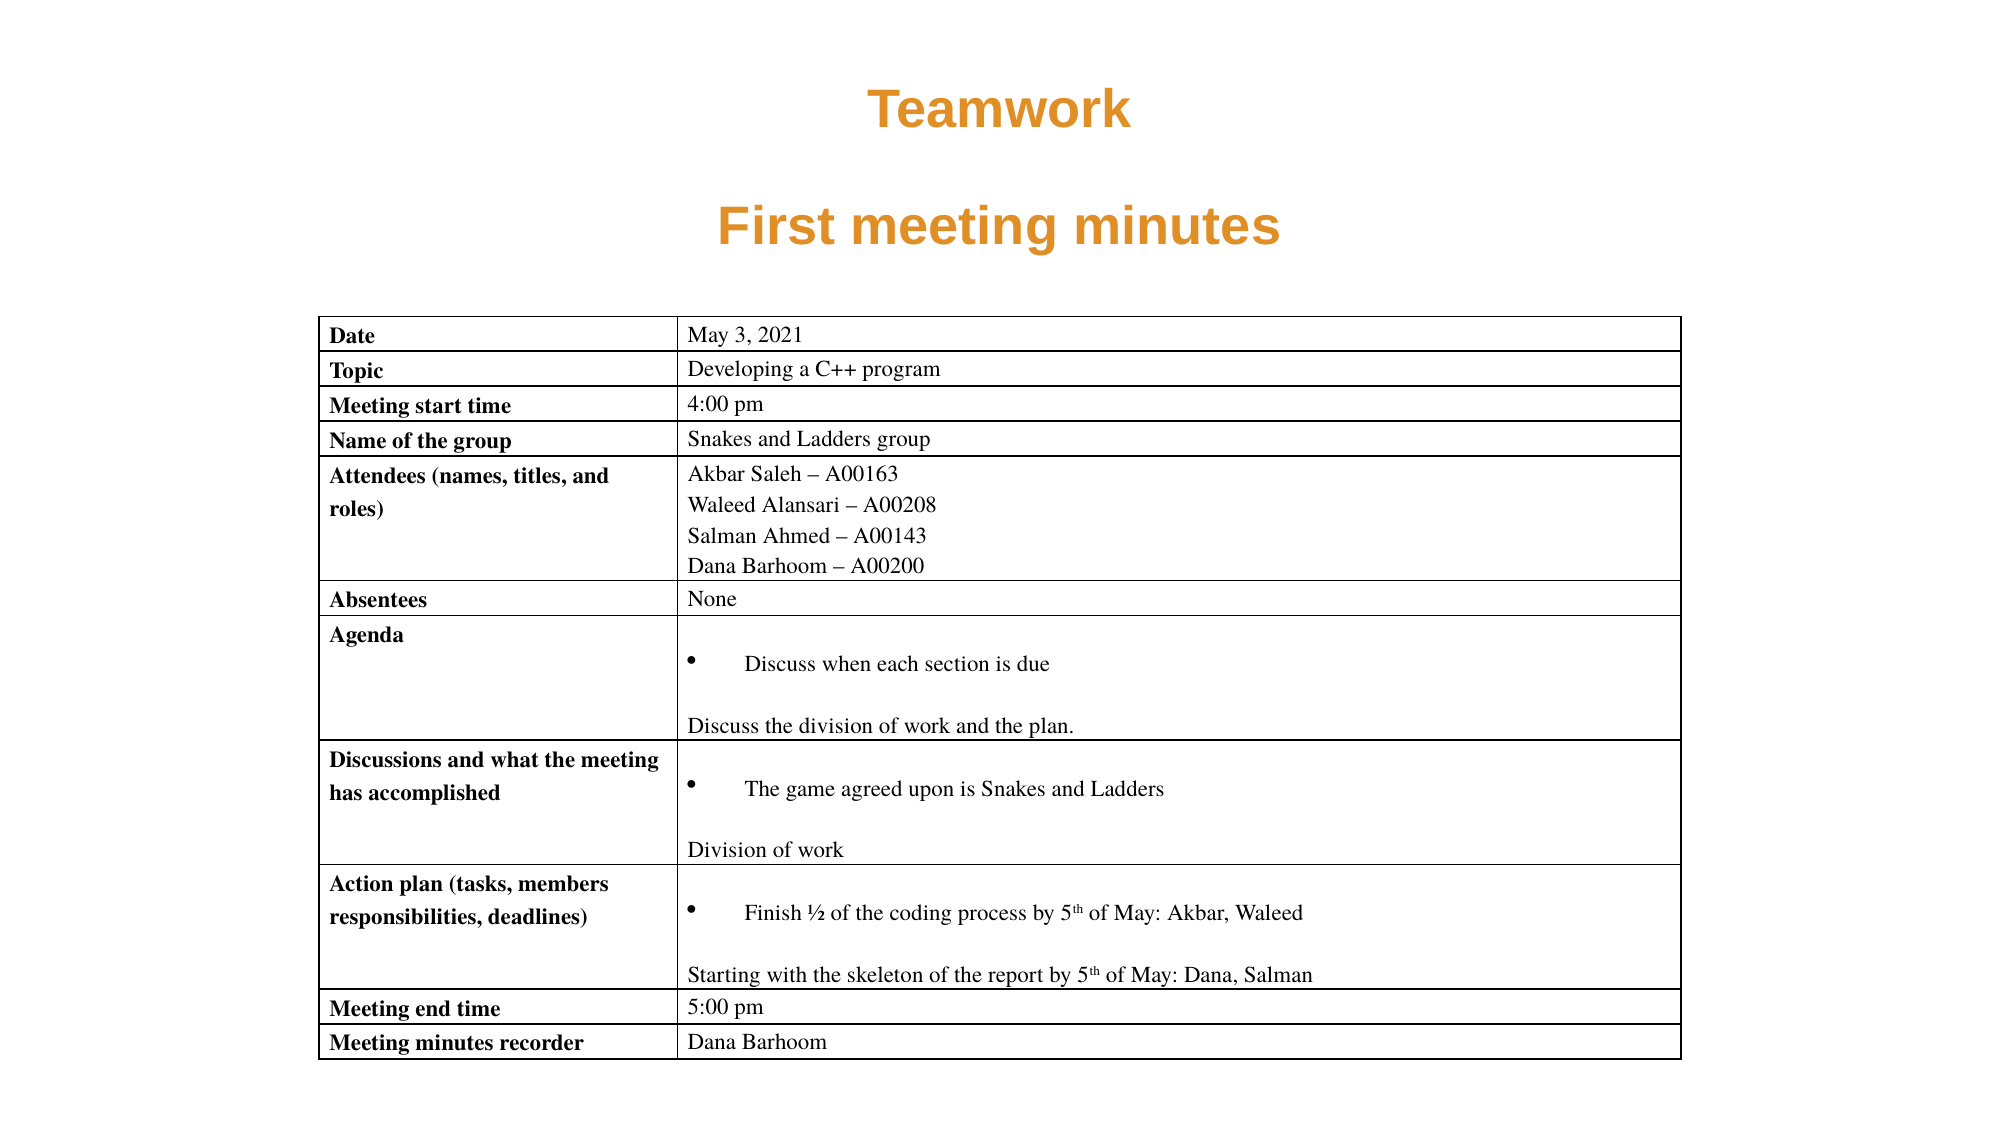

# Teamwork   First meeting minutes
| Date | May 3, 2021 |
| --- | --- |
| Topic | Developing a C++ program |
| Meeting start time | 4:00 pm |
| Name of the group | Snakes and Ladders group |
| Attendees (names, titles, and roles) | Akbar Saleh – A00163 Waleed Alansari – A00208 Salman Ahmed – A00143 Dana Barhoom – A00200 |
| Absentees | None |
| Agenda | Discuss when each section is due Discuss the division of work and the plan. |
| Discussions and what the meeting has accomplished | The game agreed upon is Snakes and Ladders Division of work |
| Action plan (tasks, members responsibilities, deadlines) | Finish ½ of the coding process by 5th of May: Akbar, Waleed Starting with the skeleton of the report by 5th of May: Dana, Salman |
| Meeting end time | 5:00 pm |
| Meeting minutes recorder | Dana Barhoom |